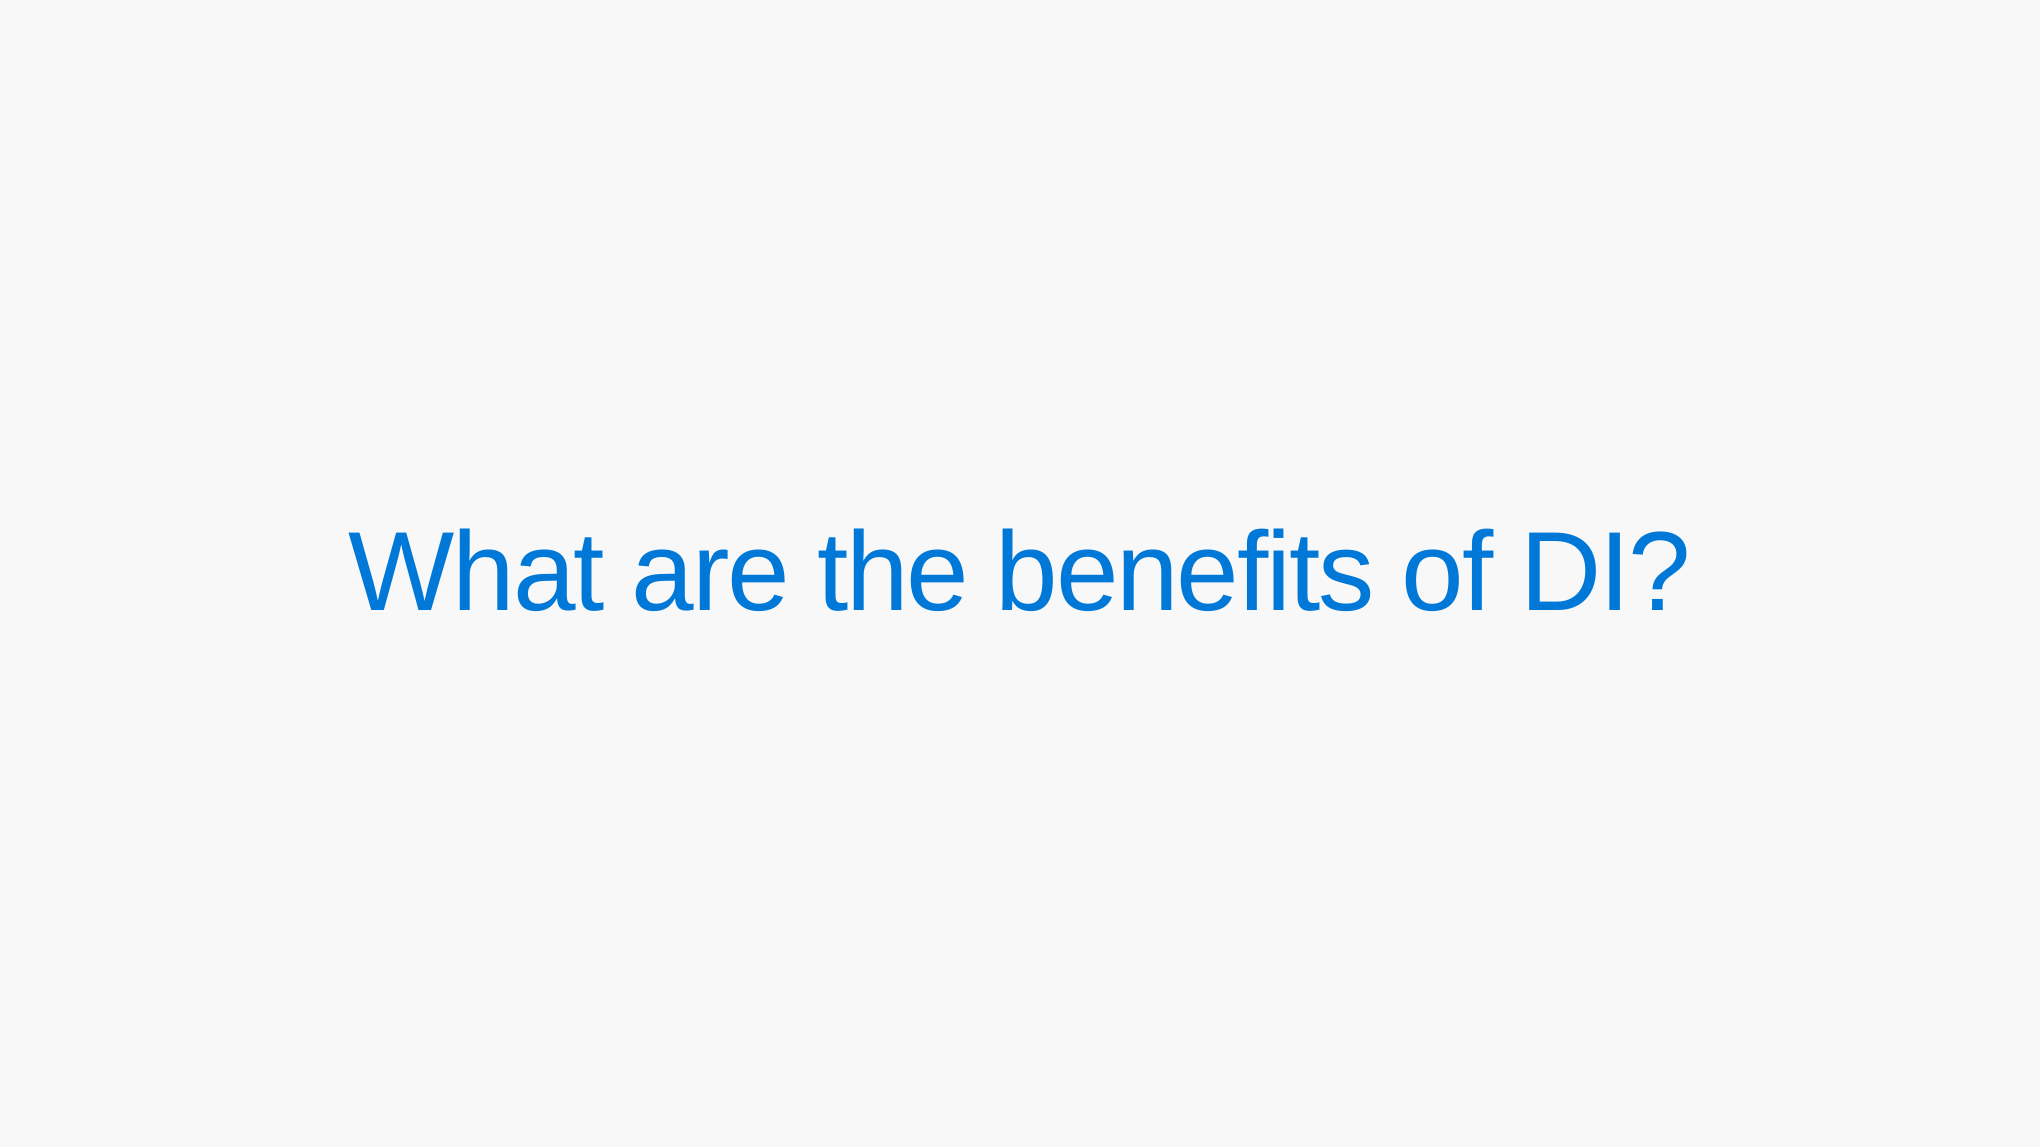

# What are the benefits of DI?